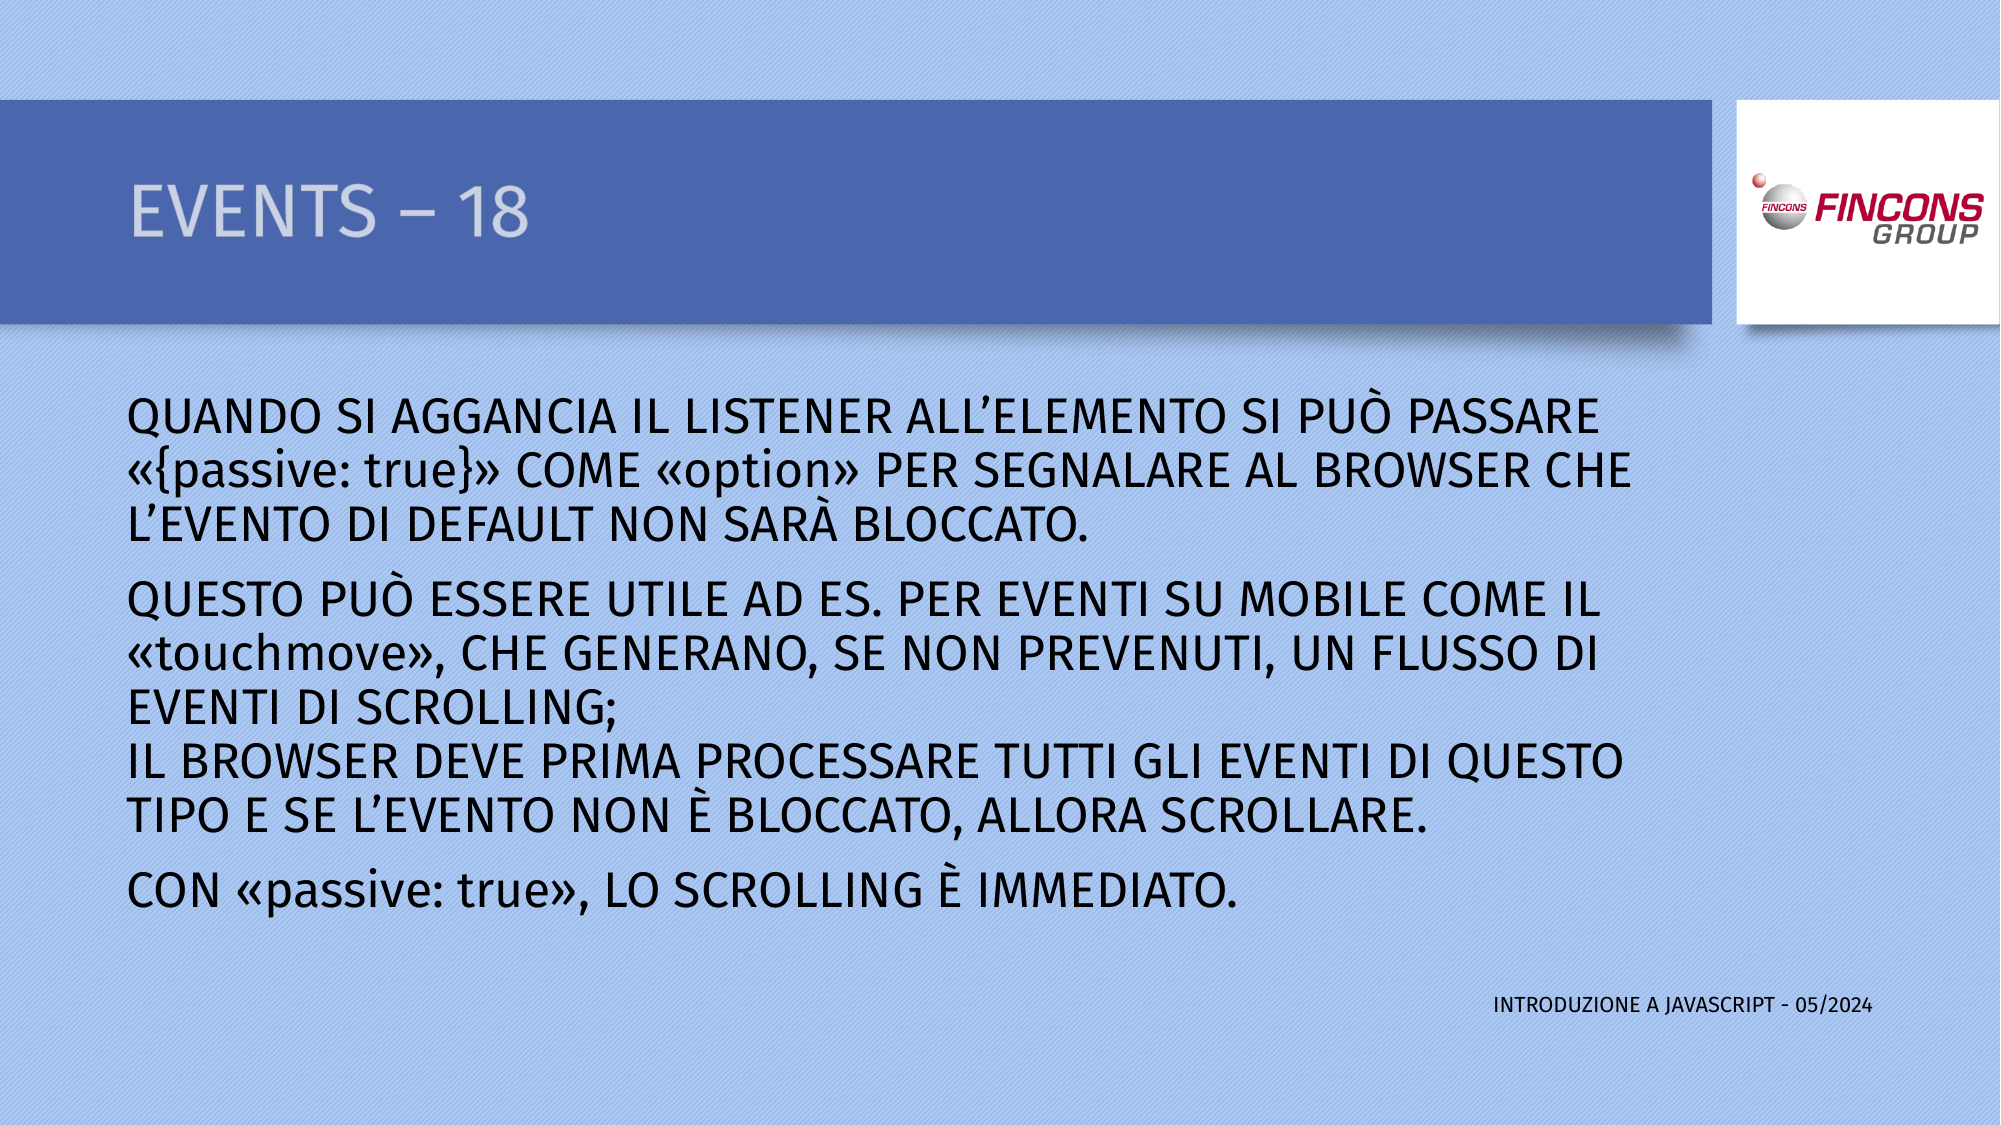

# EVENTS – 18
QUANDO SI AGGANCIA IL LISTENER ALL’ELEMENTO SI PUÒ PASSARE «{passive: true}» COME «option» PER SEGNALARE AL BROWSER CHE L’EVENTO DI DEFAULT NON SARÀ BLOCCATO.
QUESTO PUÒ ESSERE UTILE AD ES. PER EVENTI SU MOBILE COME IL «touchmove», CHE GENERANO, SE NON PREVENUTI, UN FLUSSO DI EVENTI DI SCROLLING;
IL BROWSER DEVE PRIMA PROCESSARE TUTTI GLI EVENTI DI QUESTO TIPO E SE L’EVENTO NON È BLOCCATO, ALLORA SCROLLARE.
CON «passive: true», LO SCROLLING È IMMEDIATO.

INTRODUZIONE A JAVASCRIPT - 05/2024